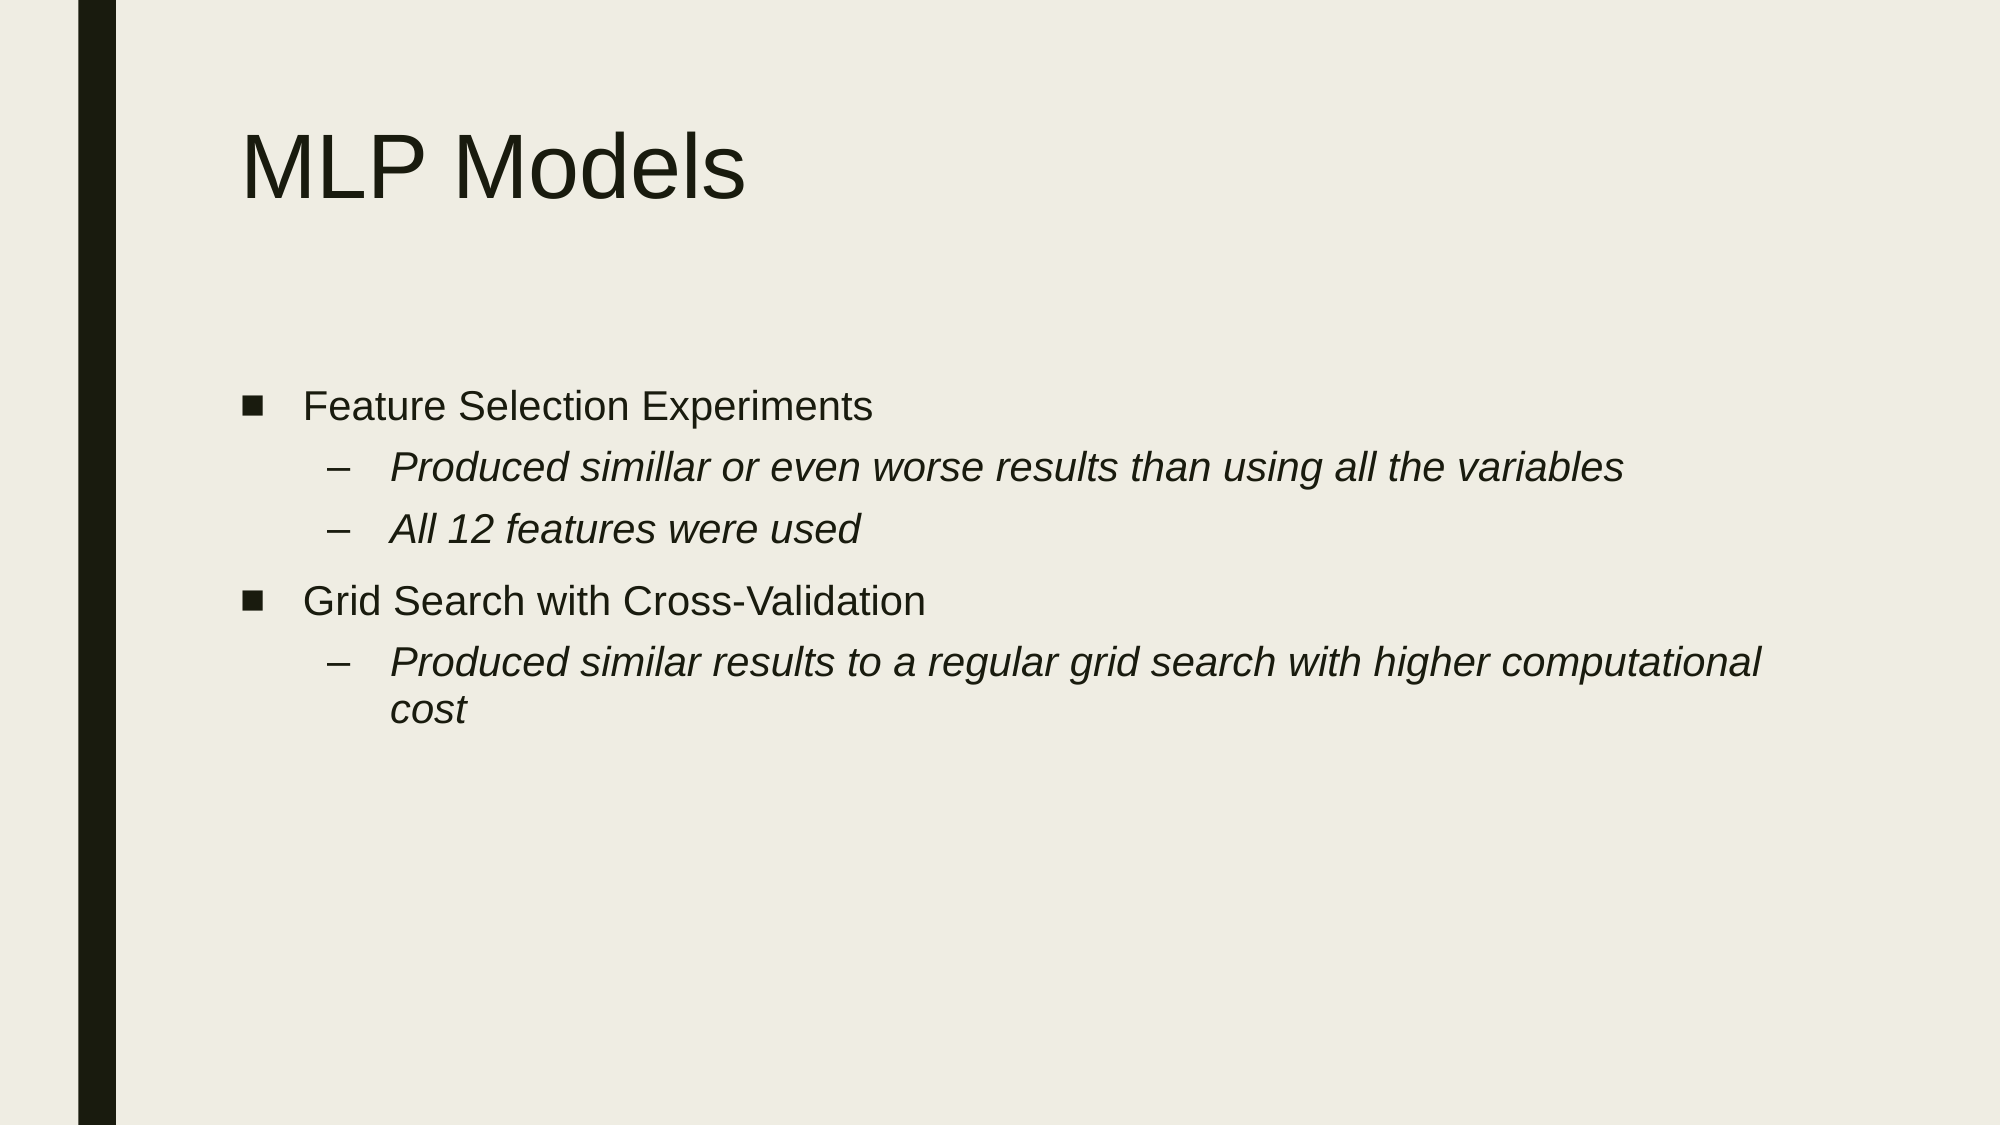

# MLP Models
Feature Selection Experiments
Produced simillar or even worse results than using all the variables
All 12 features were used
Grid Search with Cross-Validation
Produced similar results to a regular grid search with higher computational cost